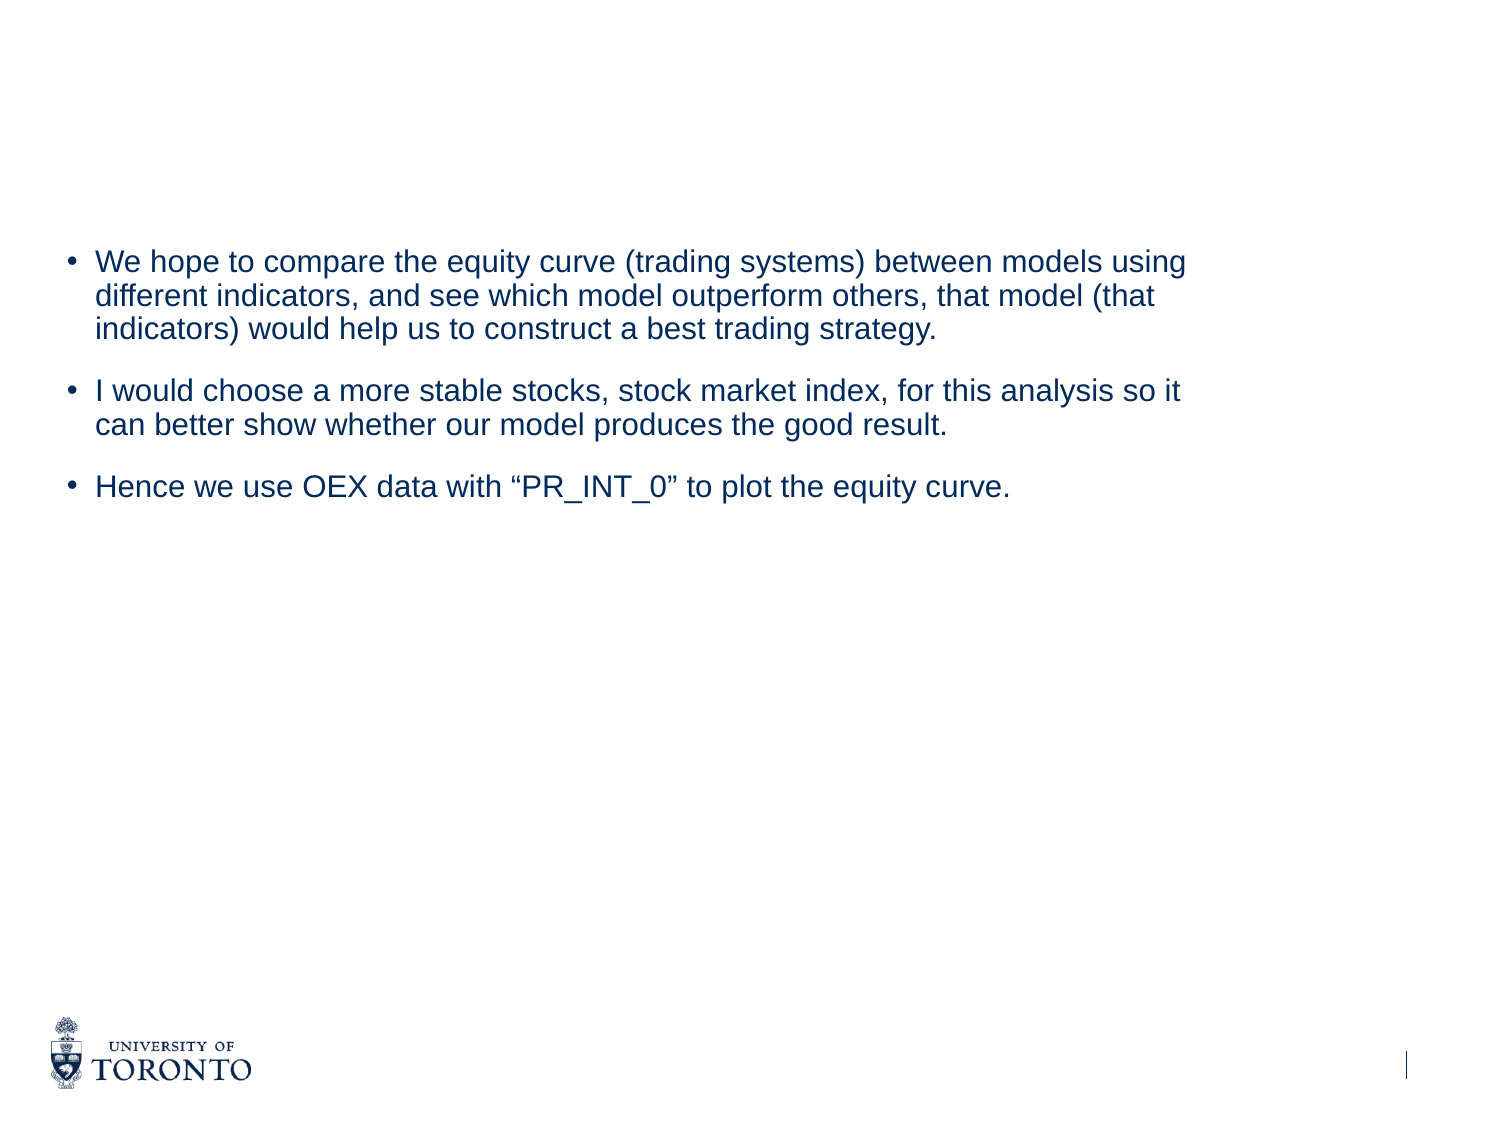

#
We hope to compare the equity curve (trading systems) between models using different indicators, and see which model outperform others, that model (that indicators) would help us to construct a best trading strategy.
I would choose a more stable stocks, stock market index, for this analysis so it can better show whether our model produces the good result.
Hence we use OEX data with “PR_INT_0” to plot the equity curve.